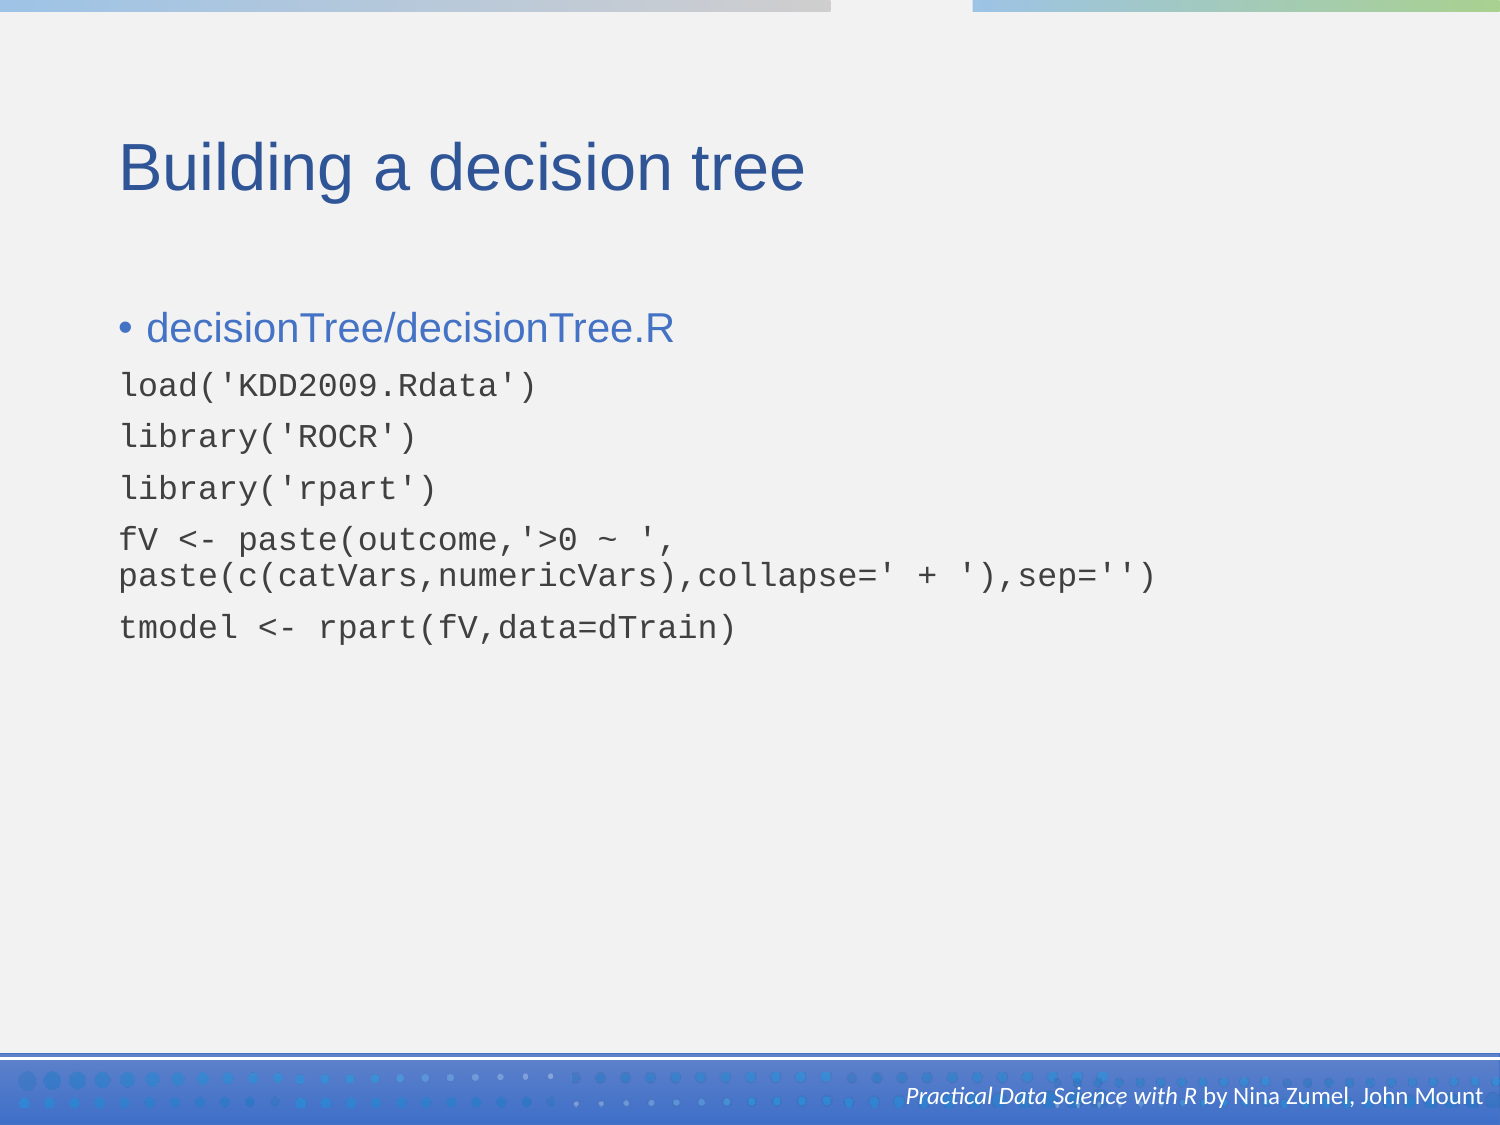

# Building a decision tree
decisionTree/decisionTree.R
load('KDD2009.Rdata')
library('ROCR')
library('rpart')
fV <- paste(outcome,'>0 ~ ', paste(c(catVars,numericVars),collapse=' + '),sep='')
tmodel <- rpart(fV,data=dTrain)
Practical Data Science with R by Nina Zumel, John Mount